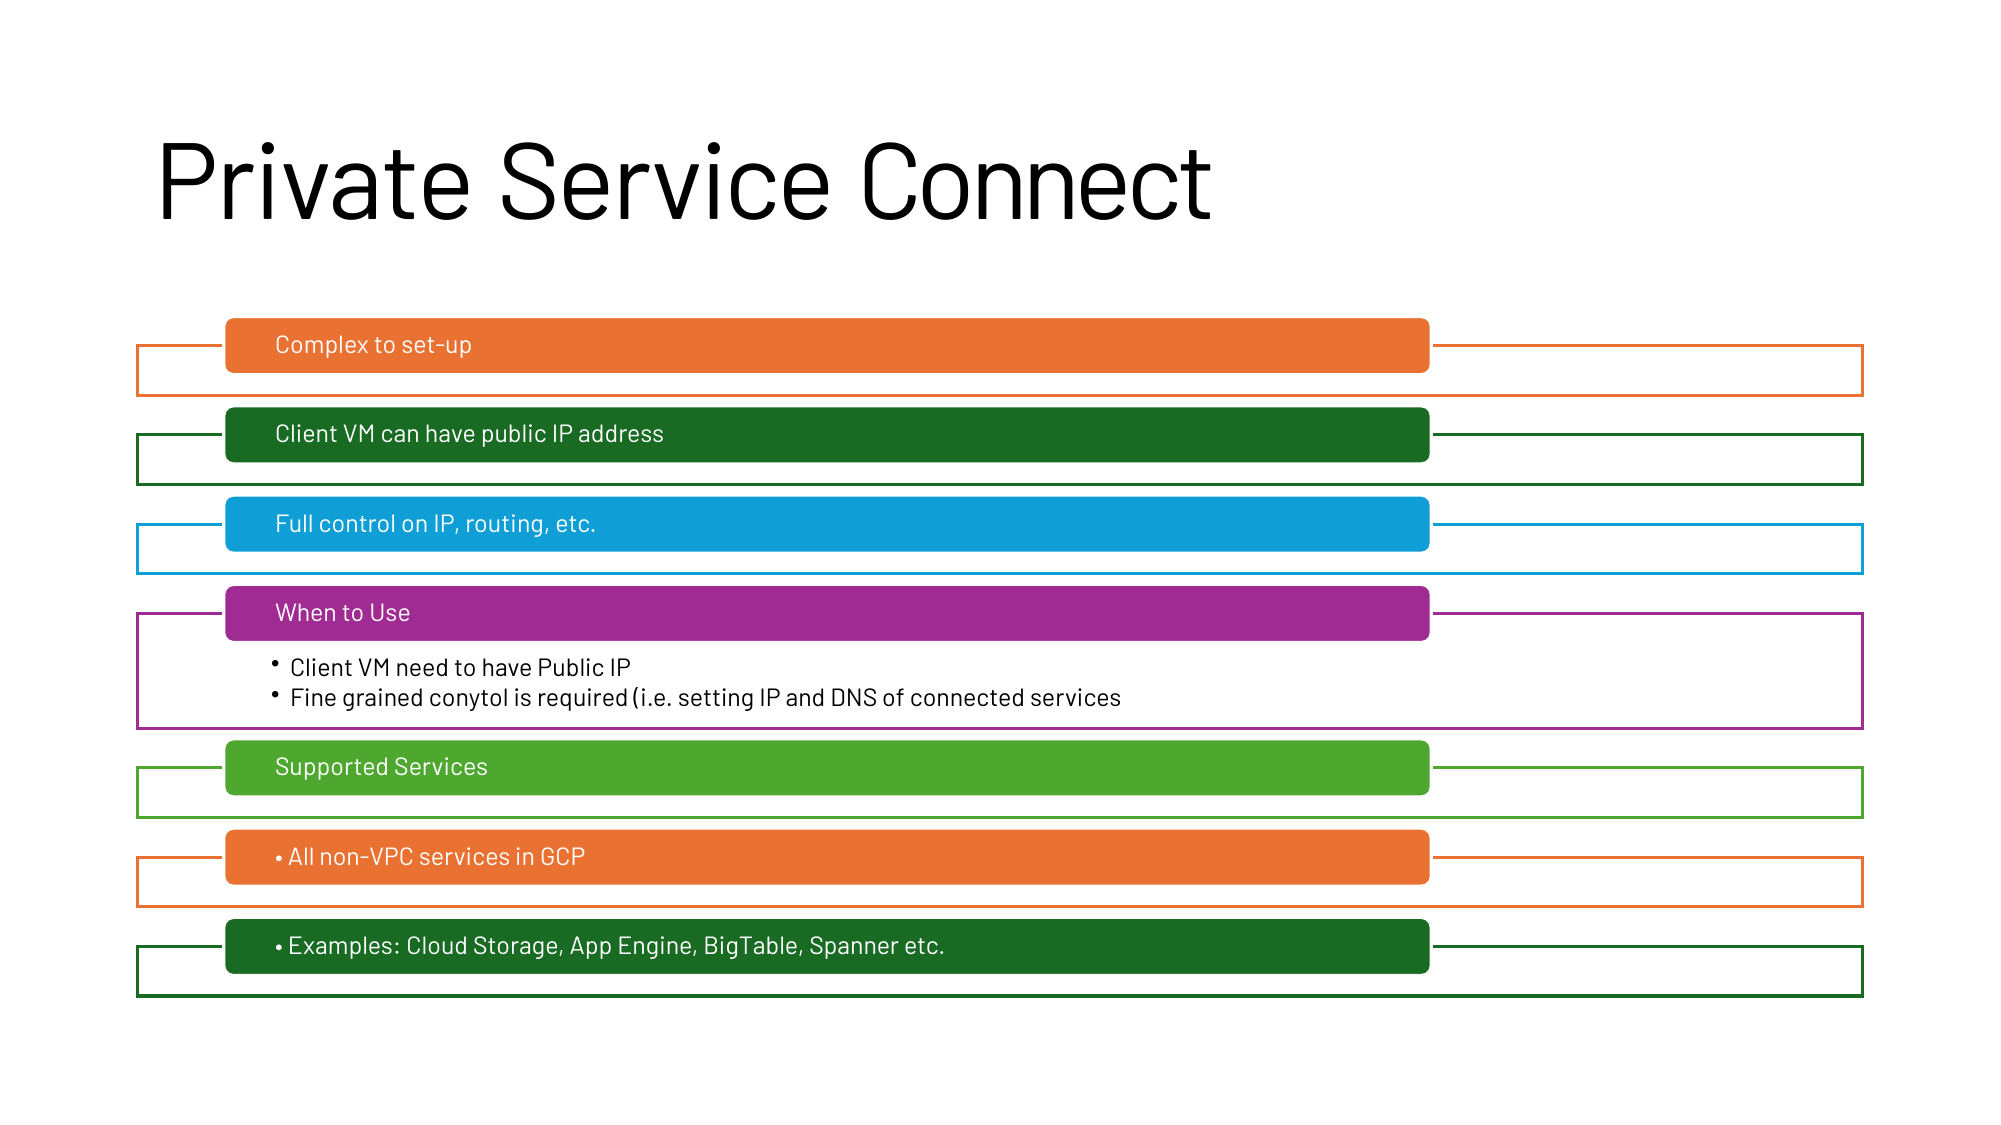

# Private Service Connect
Complex to set-up
Client VM can have public IP address
Full control on IP, routing, etc.
Client VM need to have Public IP
Fine grained conytol is required (i.e. setting IP and DNS of connected services
When to Use
Supported Services
• All non-VPC services in GCP
• Examples: Cloud Storage, App Engine, BigTable, Spanner etc.